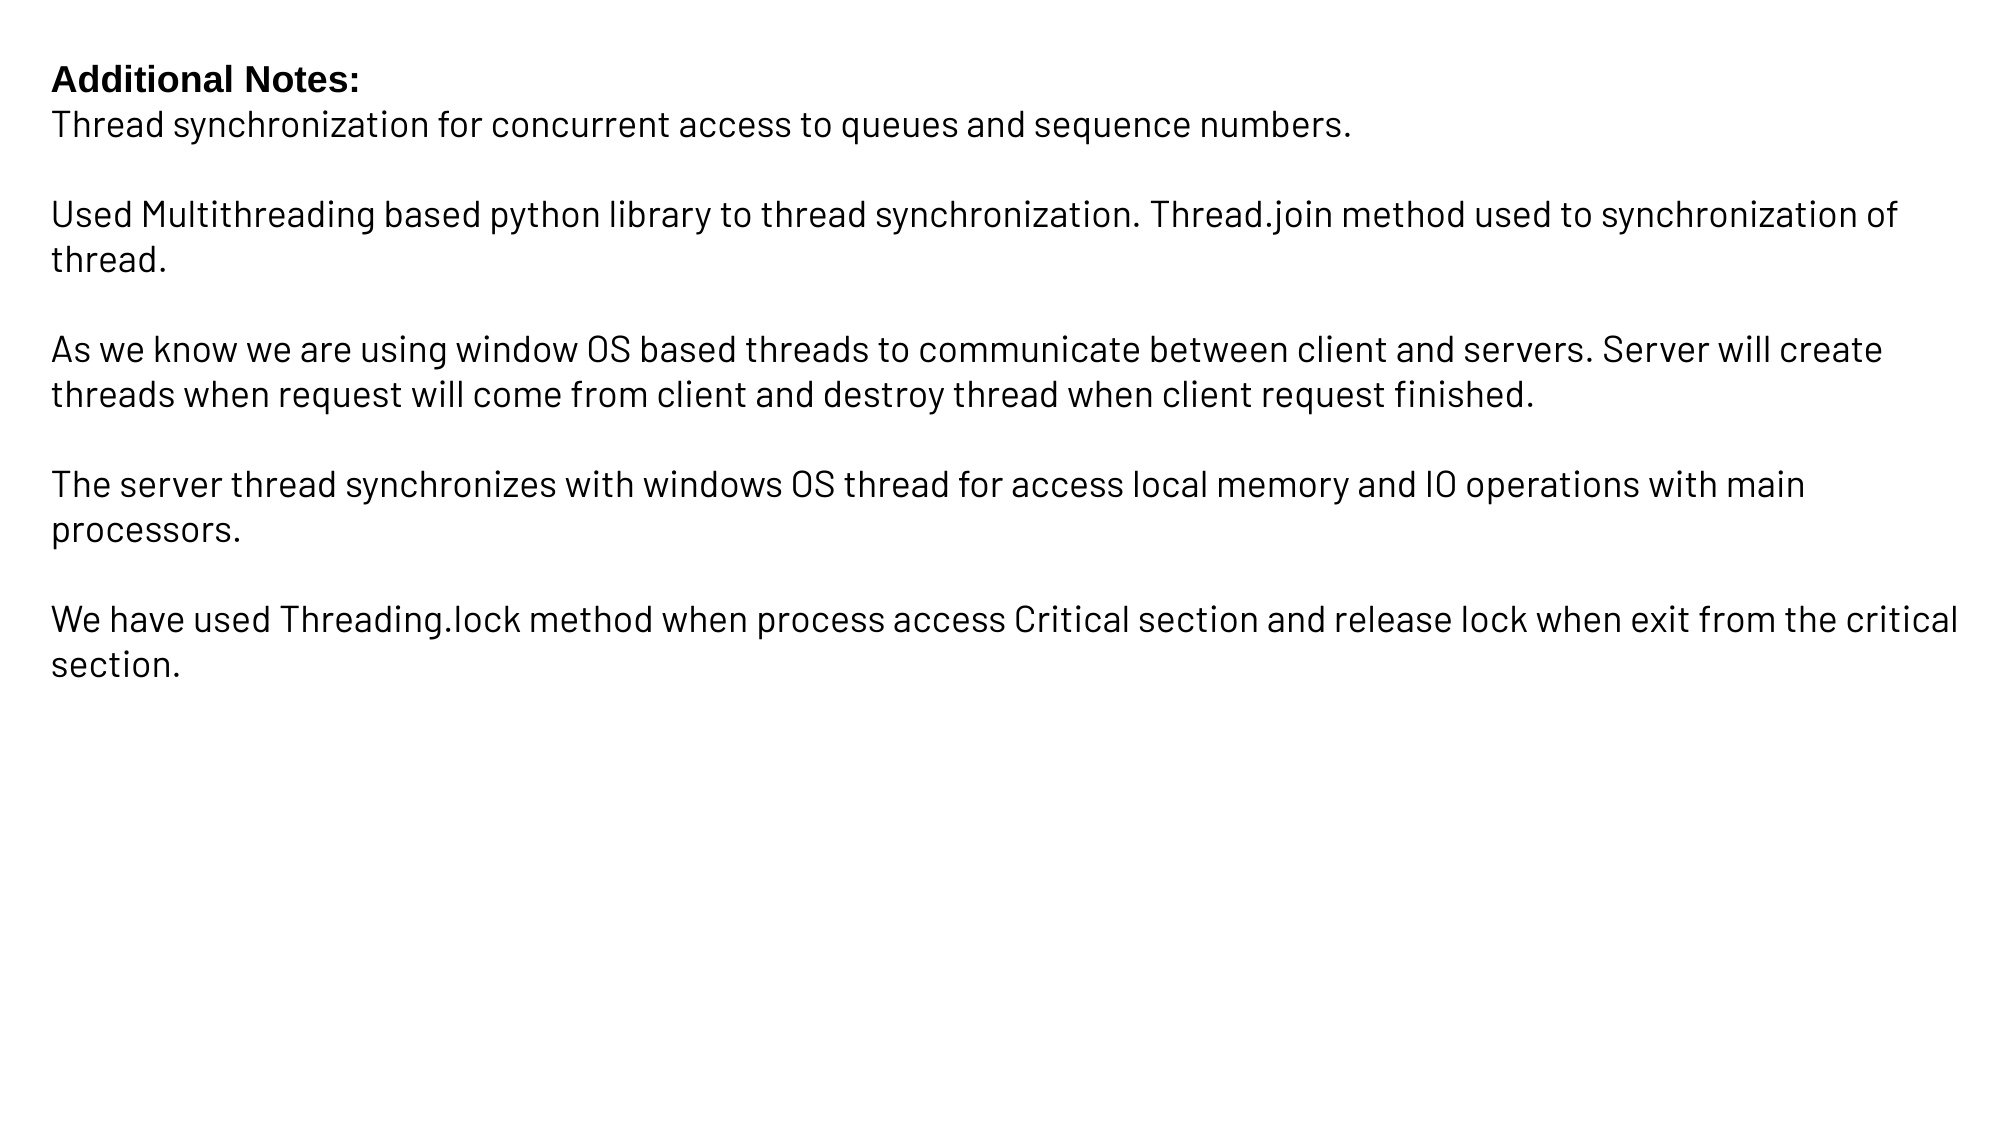

Additional Notes:
Thread synchronization for concurrent access to queues and sequence numbers.

Used Multithreading based python library to thread synchronization. Thread.join method used to synchronization of thread.

As we know we are using window OS based threads to communicate between client and servers. Server will create threads when request will come from client and destroy thread when client request finished.

The server thread synchronizes with windows OS thread for access local memory and IO operations with main processors.

We have used Threading.lock method when process access Critical section and release lock when exit from the critical section.